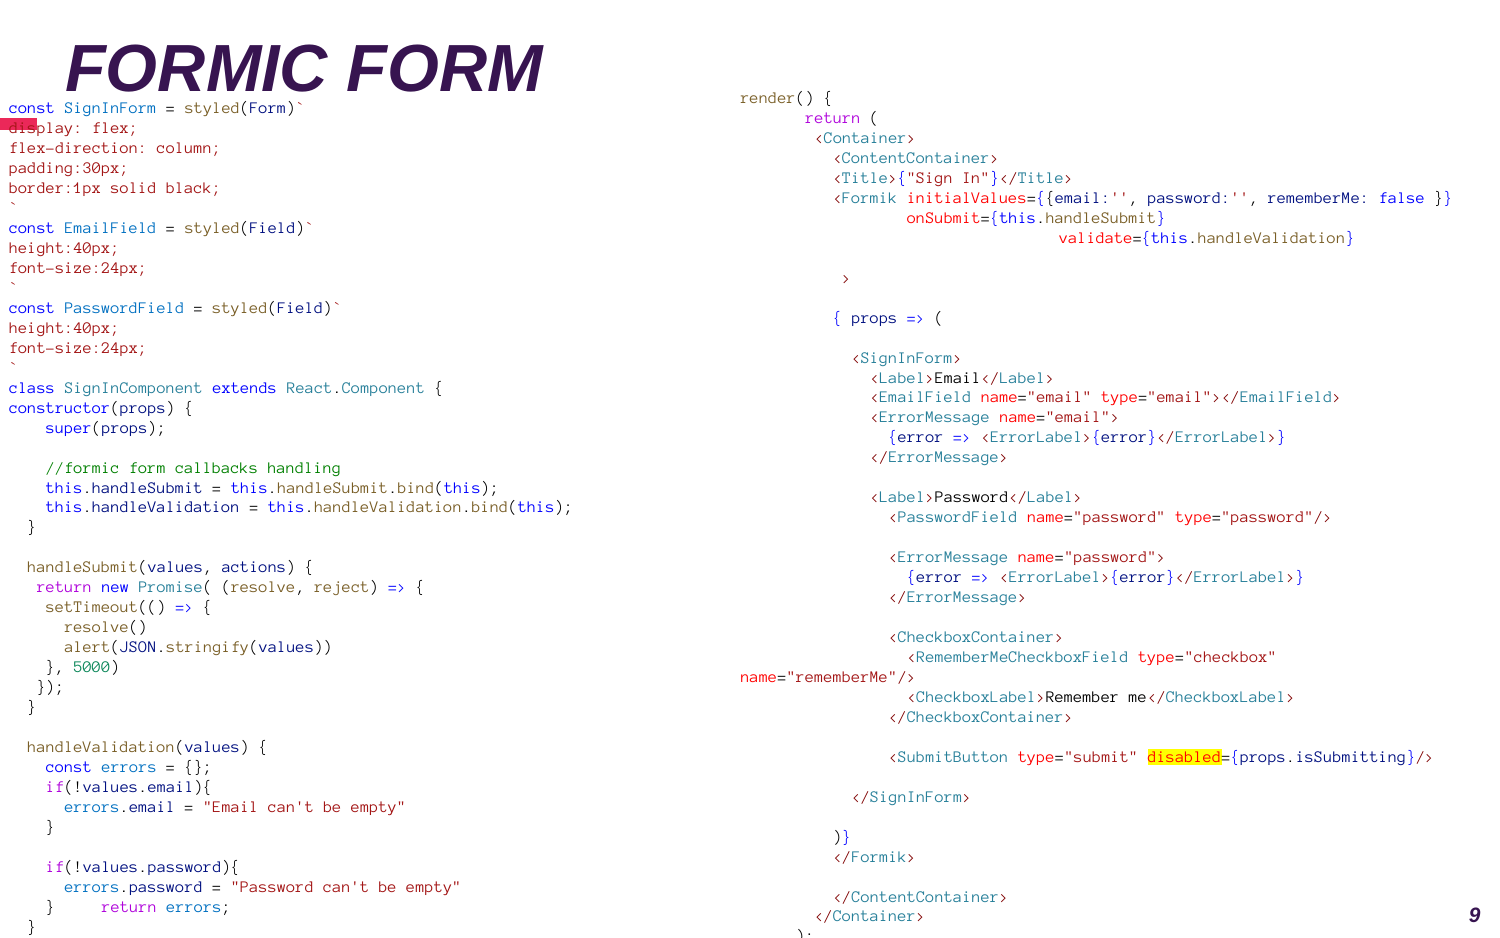

# Formic form
render() {
       return (
        <Container>
          <ContentContainer>
          <Title>{"Sign In"}</Title>
          <Formik initialValues={{email:'', password:'', rememberMe: false }}
                  onSubmit={this.handleSubmit}
		  validate={this.handleValidation}

           >
          { props => (

            <SignInForm>
              <Label>Email</Label>
              <EmailField name="email" type="email"></EmailField>
              <ErrorMessage name="email">
                {error => <ErrorLabel>{error}</ErrorLabel>}
              </ErrorMessage>

              <Label>Password</Label>
                <PasswordField name="password" type="password"/>
                <ErrorMessage name="password">
                  {error => <ErrorLabel>{error}</ErrorLabel>}
                </ErrorMessage>
                <CheckboxContainer>
                  <RememberMeCheckboxField type="checkbox" name="rememberMe"/>
                  <CheckboxLabel>Remember me</CheckboxLabel>
                </CheckboxContainer>

                <SubmitButton type="submit" disabled={props.isSubmitting}/>

            </SignInForm>
          )}
          </Formik>

          </ContentContainer>
        </Container>
      );
    }
  }
const SignInForm = styled(Form)`
display: flex;
flex-direction: column;
padding:30px;
border:1px solid black;
`
const EmailField = styled(Field)`
height:40px;
font-size:24px;
`
const PasswordField = styled(Field)`
height:40px;
font-size:24px;
`
class SignInComponent extends React.Component {
constructor(props) {
    super(props);

    //formic form callbacks handling
    this.handleSubmit = this.handleSubmit.bind(this);
    this.handleValidation = this.handleValidation.bind(this);
  }
  handleSubmit(values, actions) {
   return new Promise( (resolve, reject) => {
    setTimeout(() => {
      resolve()
      alert(JSON.stringify(values))
    }, 5000)
   });
  }
  handleValidation(values) {
    const errors = {};
    if(!values.email){
      errors.email = "Email can't be empty"
    }
    if(!values.password){
      errors.password = "Password can't be empty"
    }     return errors;
  }

9